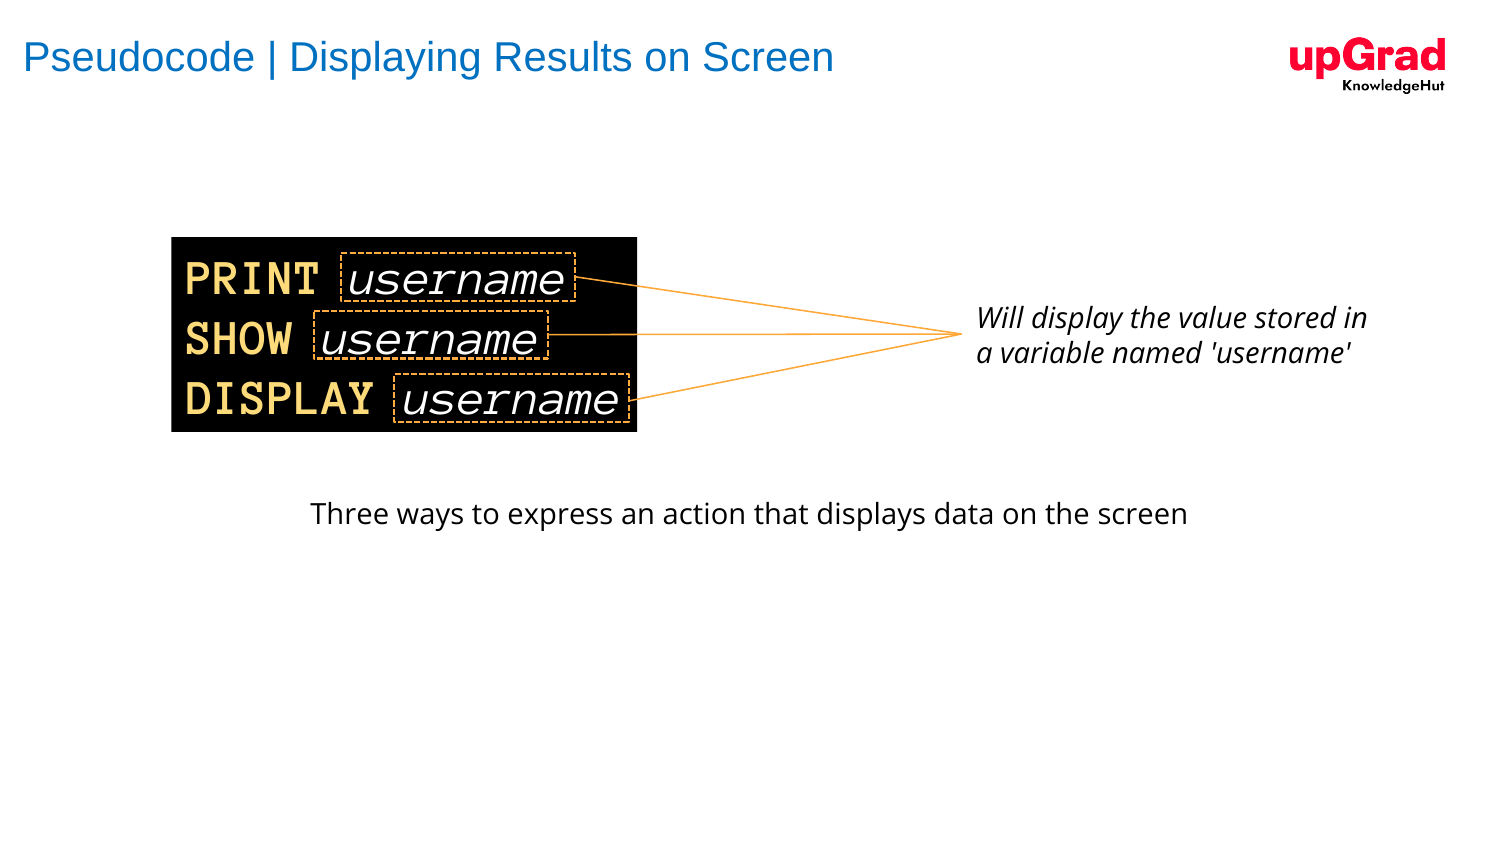

# Pseudocode | Displaying Results on Screen
PRINT username
SHOW username
DISPLAY username

Will display the value stored in a variable named 'username'

Three ways to express an action that displays data on the screen